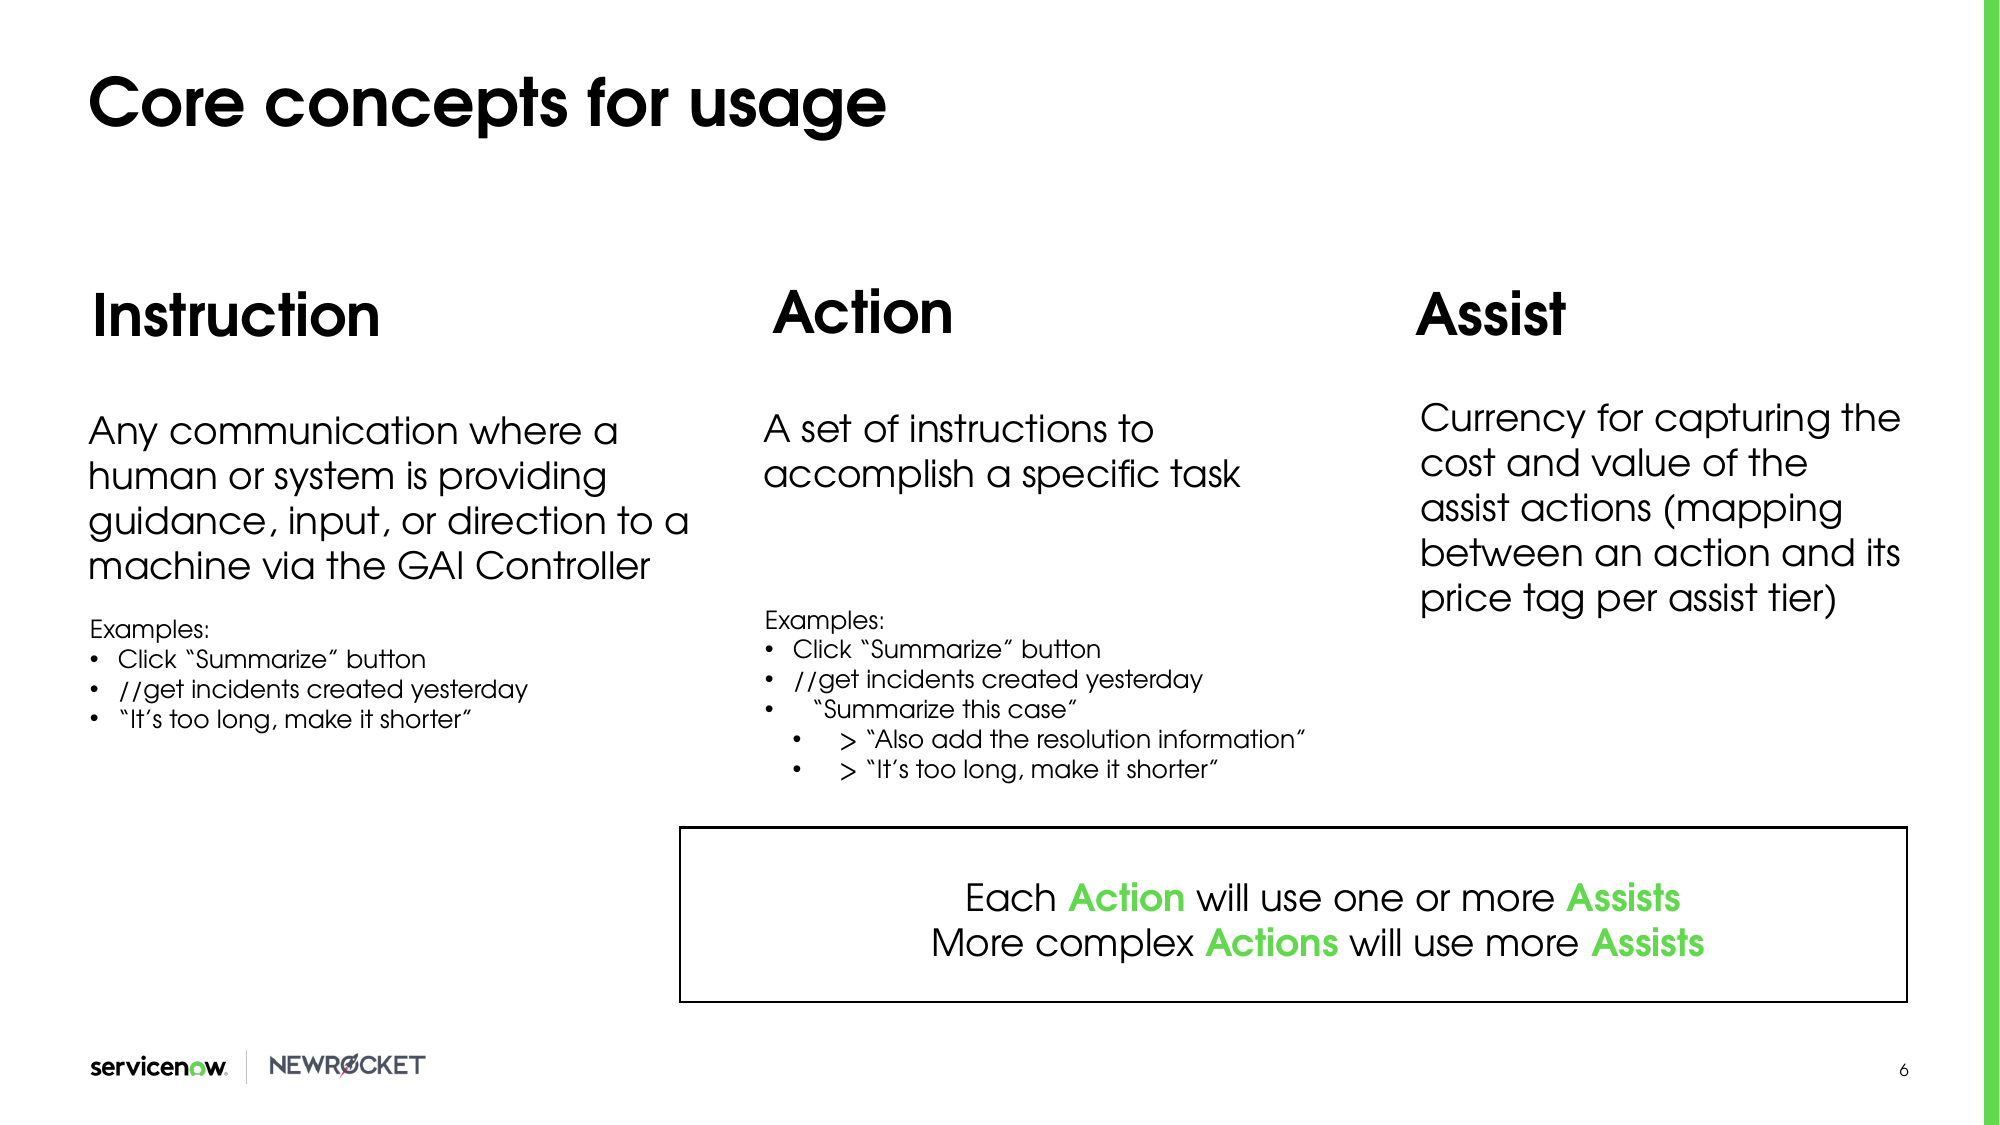

# Core concepts for usage
Action
Assist
Instruction
Currency for capturing the cost and value of the assist actions (mapping between an action and its price tag per assist tier)
A set of instructions to accomplish a specific task
Any communication where a human or system is providing guidance, input, or direction to a machine via the GAI Controller
Examples:
Click “Summarize” button
//get incidents created yesterday
“Summarize this case”
> “Also add the resolution information”
> “It’s too long, make it shorter”
Examples:
Click “Summarize” button
//get incidents created yesterday
“It’s too long, make it shorter”

Each Action will use one or more Assists
More complex Actions will use more Assists